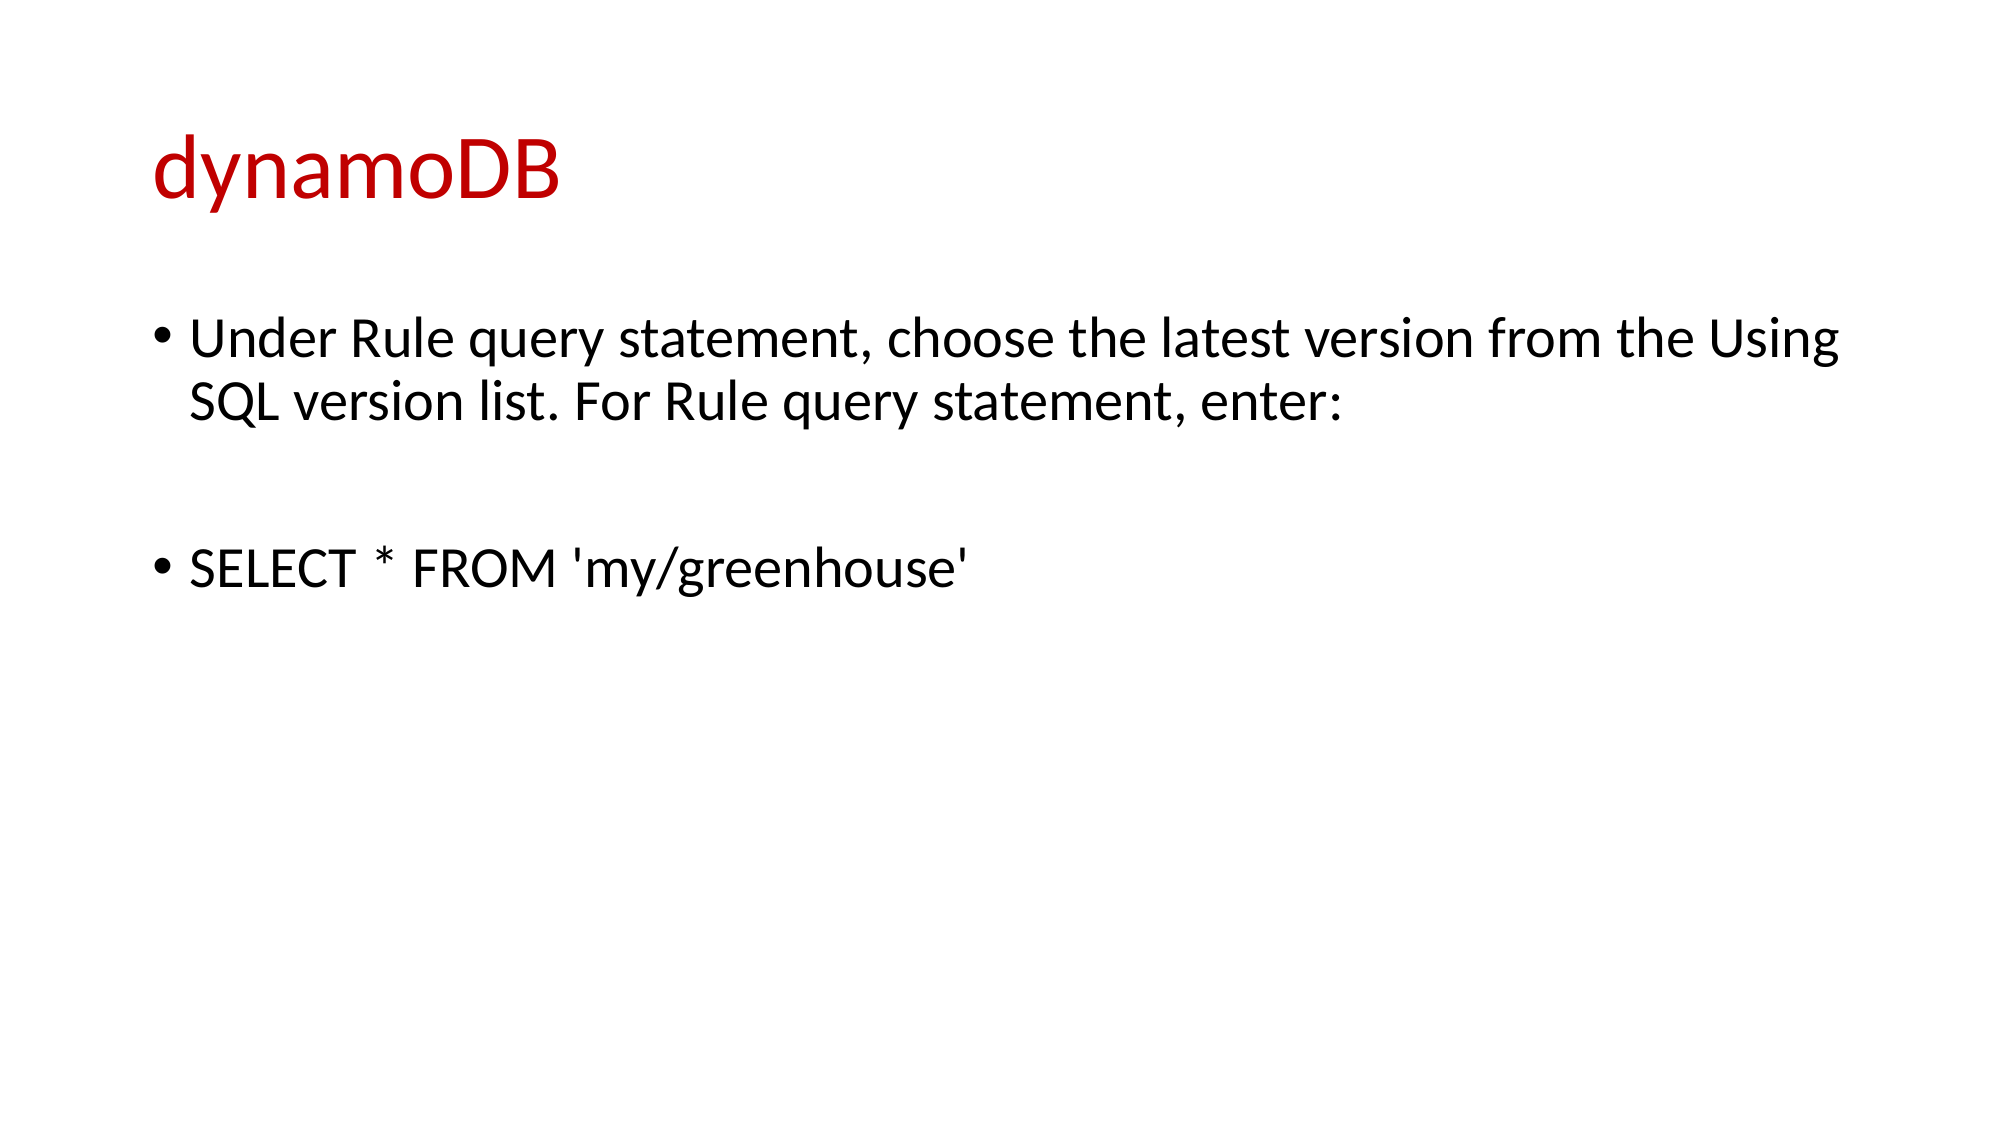

# dynamoDB
Under Rule query statement, choose the latest version from the Using SQL version list. For Rule query statement, enter:

SELECT * FROM 'my/greenhouse'